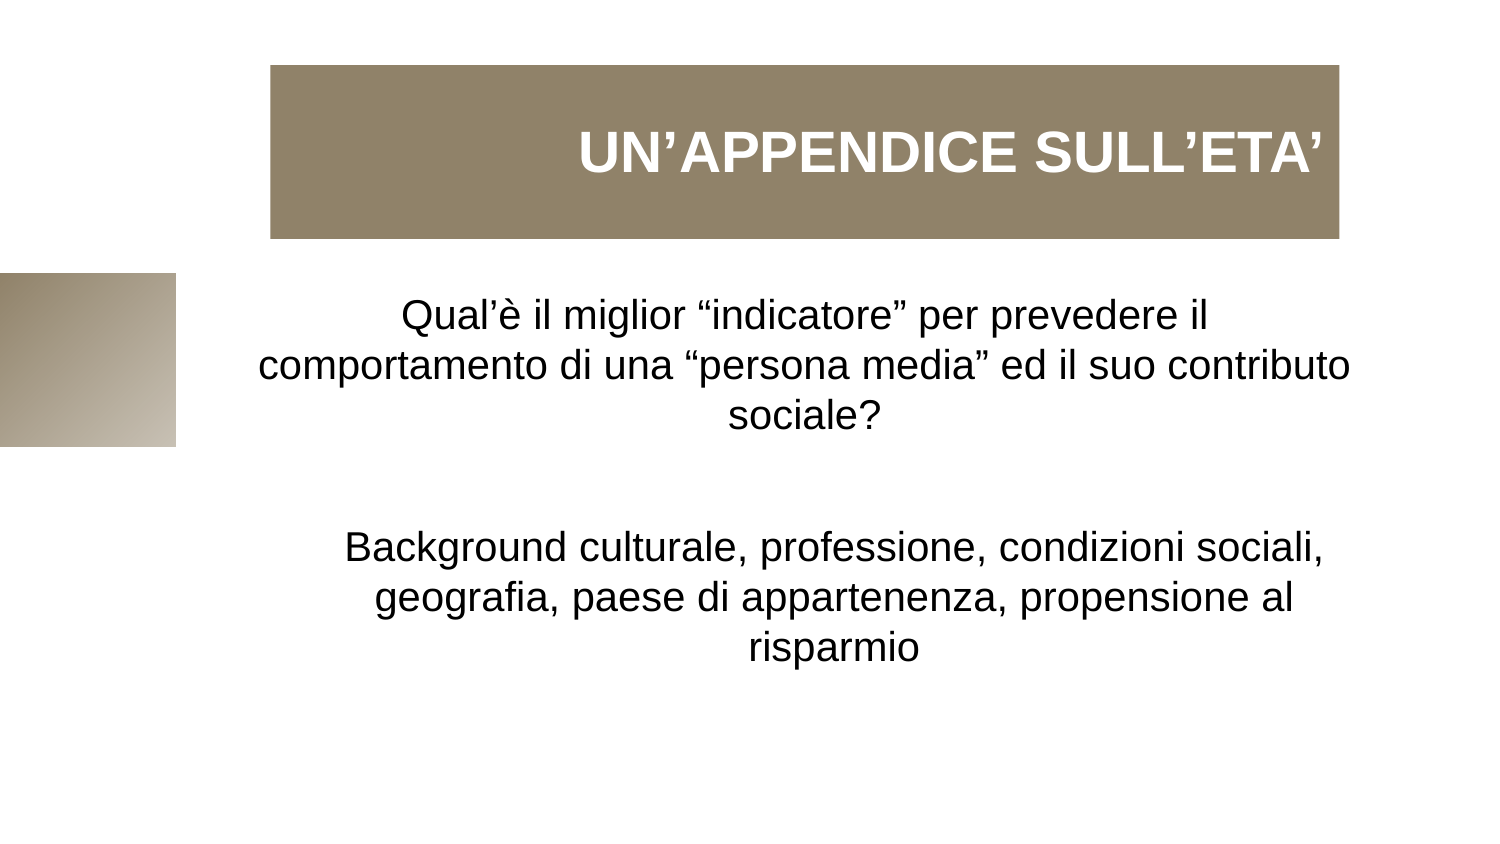

# UN’APPENDICE SULL’ETA’

Qual’è il miglior “indicatore” per prevedere il comportamento di una “persona media” ed il suo contributo sociale?
Background culturale, professione, condizioni sociali, geografia, paese di appartenenza, propensione al risparmio